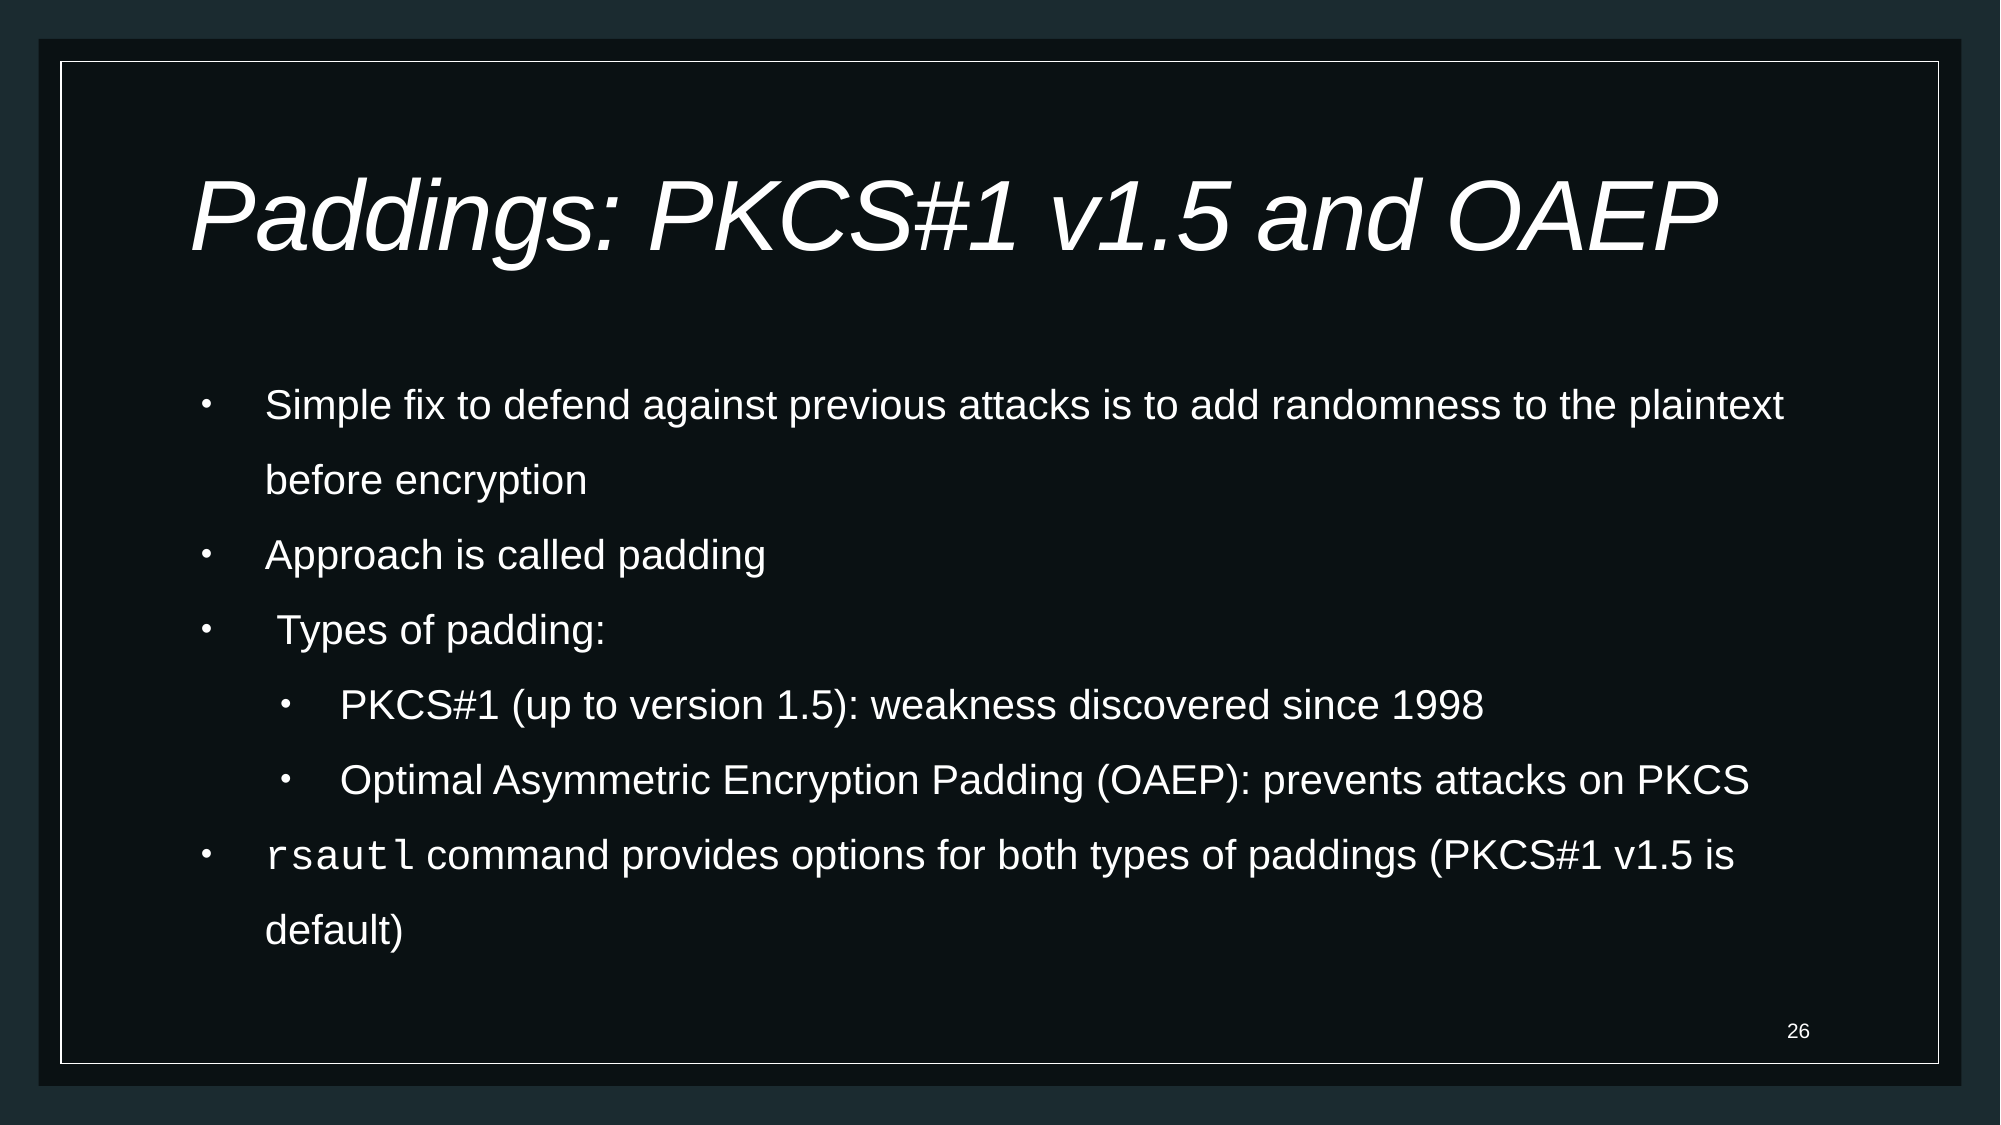

# Paddings: PKCS#1 v1.5 and OAEP
Simple fix to defend against previous attacks is to add randomness to the plaintext before encryption
Approach is called padding
 Types of padding:
PKCS#1 (up to version 1.5): weakness discovered since 1998
Optimal Asymmetric Encryption Padding (OAEP): prevents attacks on PKCS
rsautl command provides options for both types of paddings (PKCS#1 v1.5 is default)

26